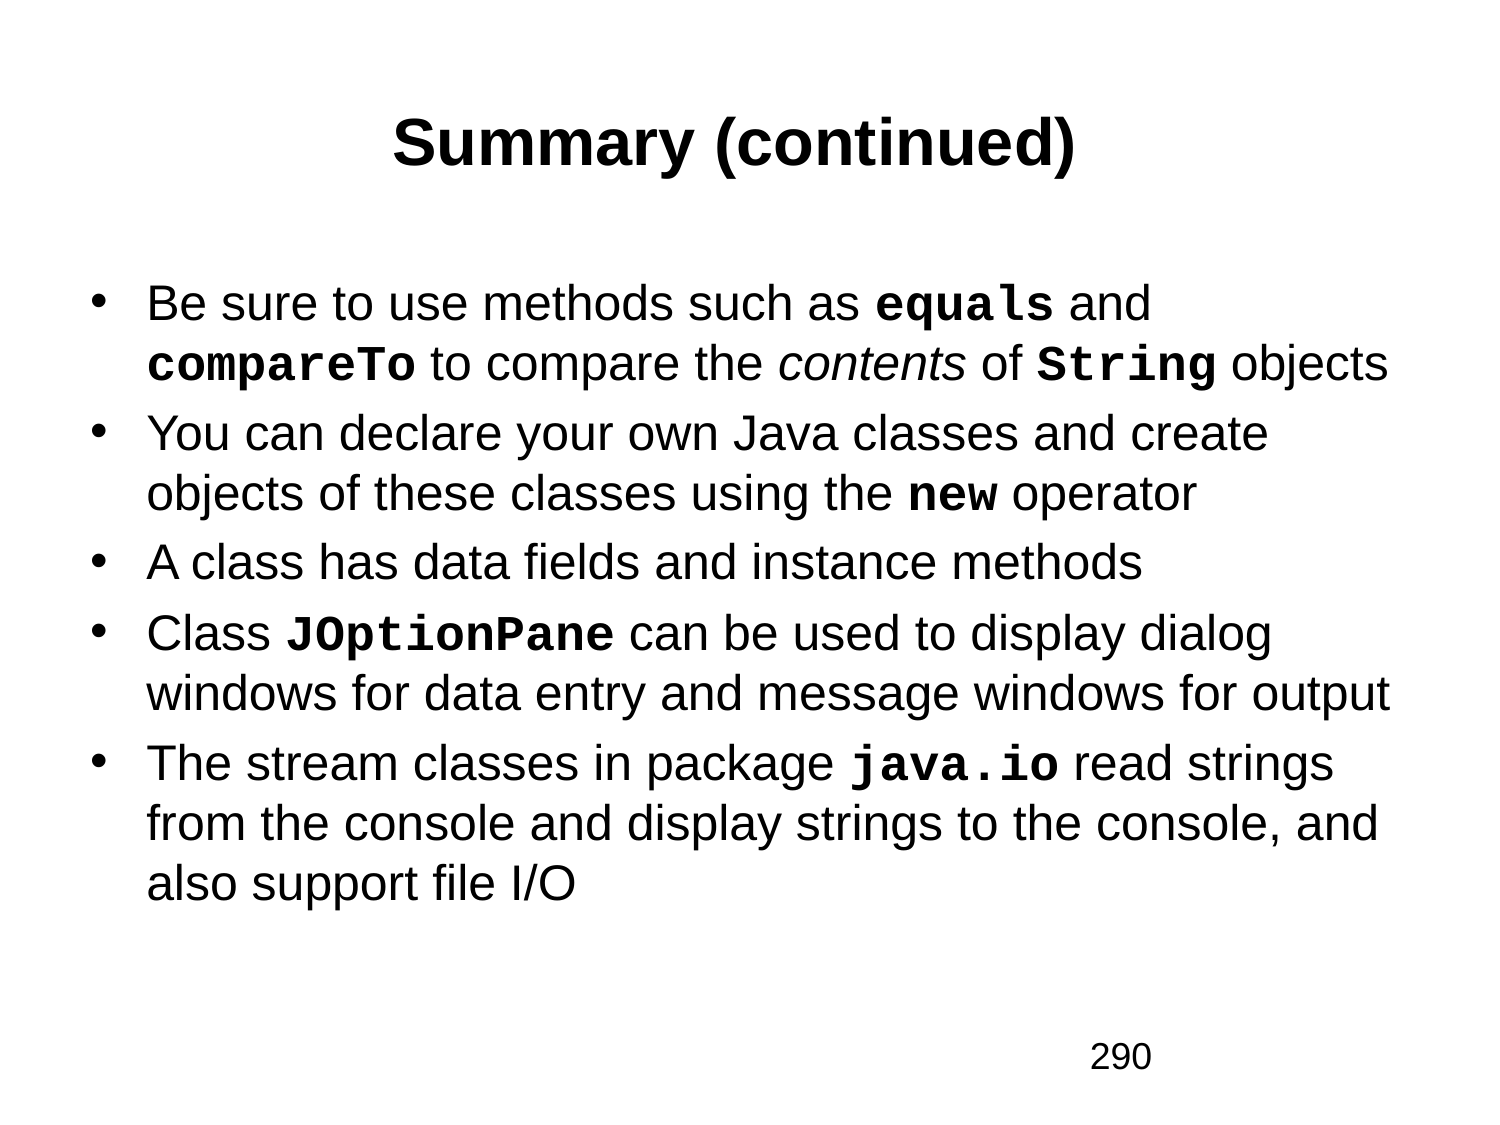

# Summary (continued)
Be sure to use methods such as equals and compareTo to compare the contents of String objects
You can declare your own Java classes and create objects of these classes using the new operator
A class has data fields and instance methods
Class JOptionPane can be used to display dialog windows for data entry and message windows for output
The stream classes in package java.io read strings from the console and display strings to the console, and also support file I/O

290